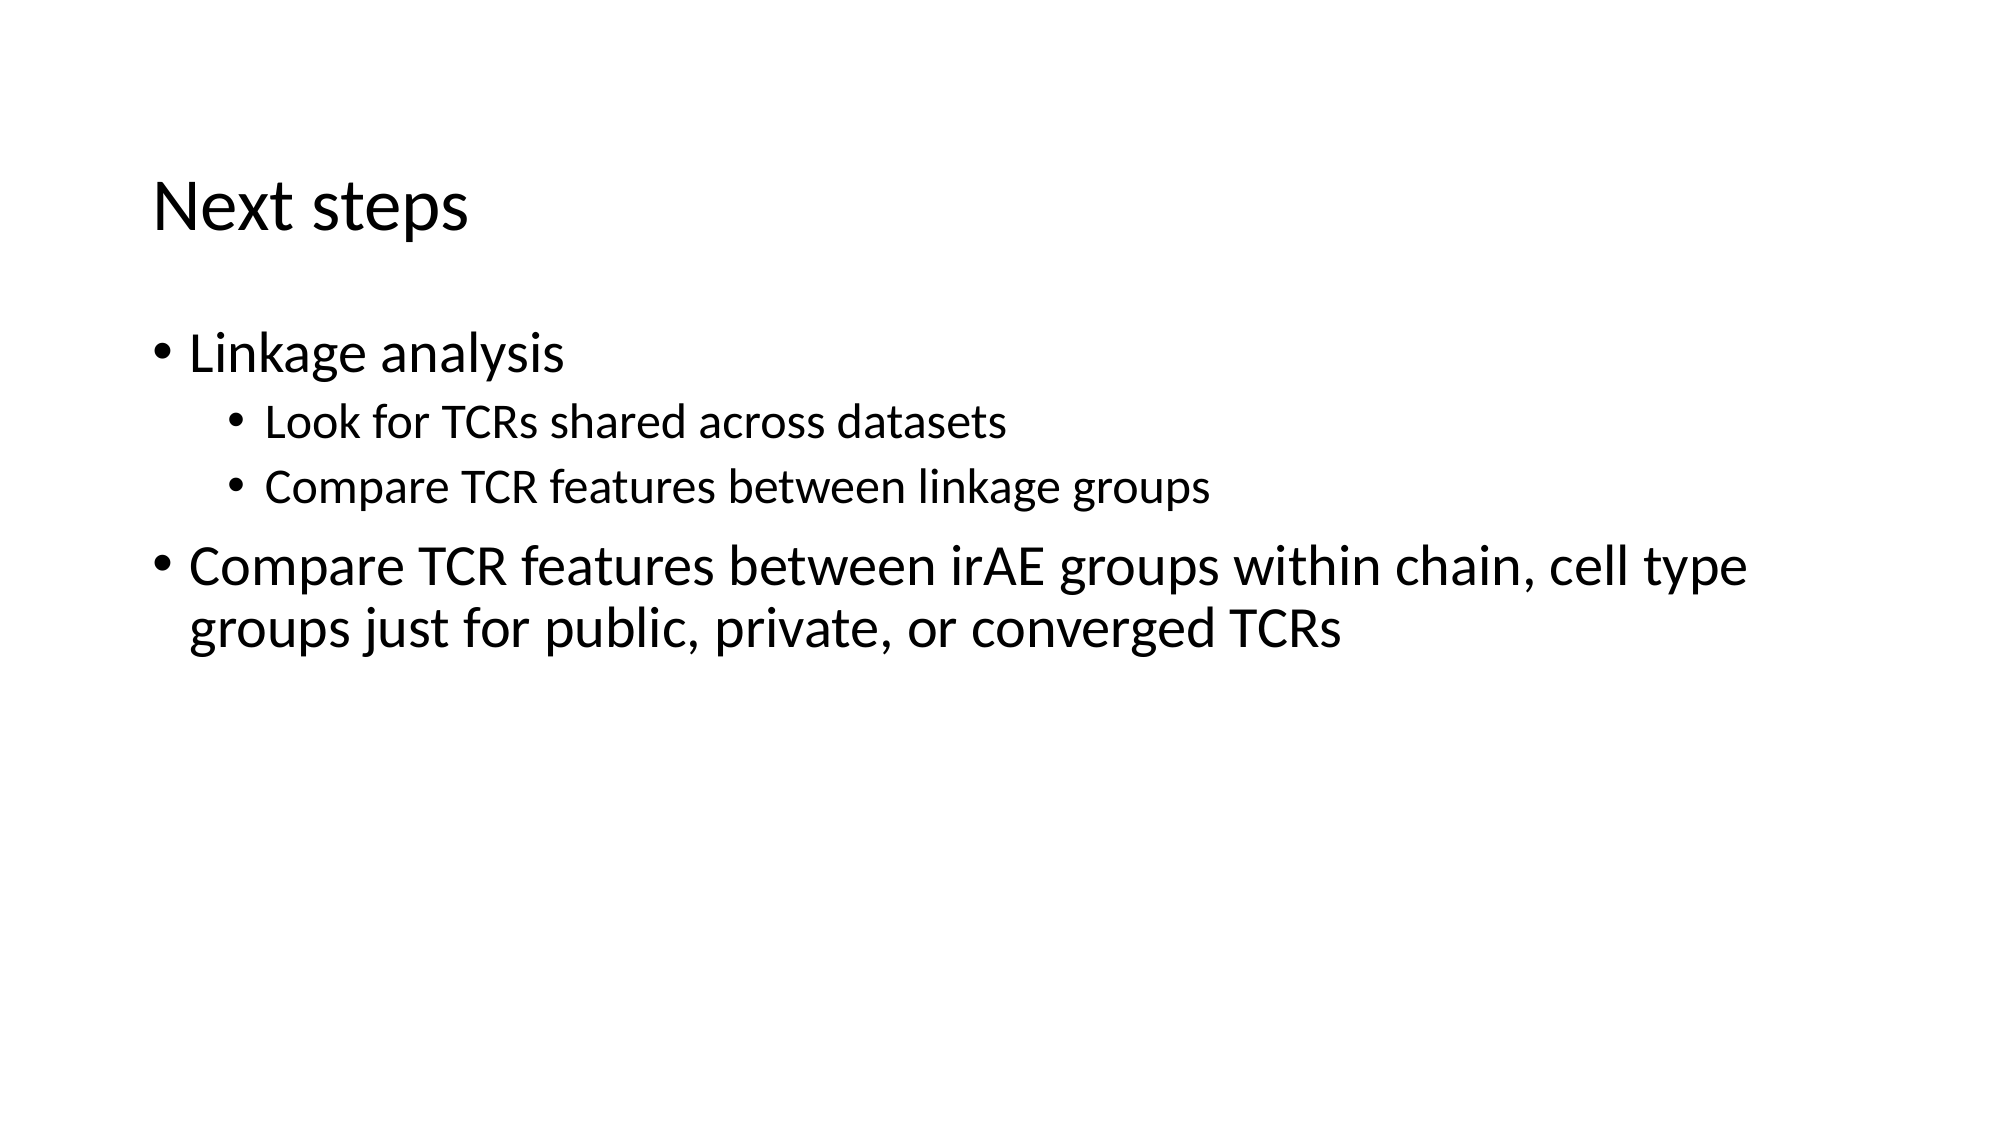

# Next steps
Linkage analysis
Look for TCRs shared across datasets
Compare TCR features between linkage groups
Compare TCR features between irAE groups within chain, cell type groups just for public, private, or converged TCRs